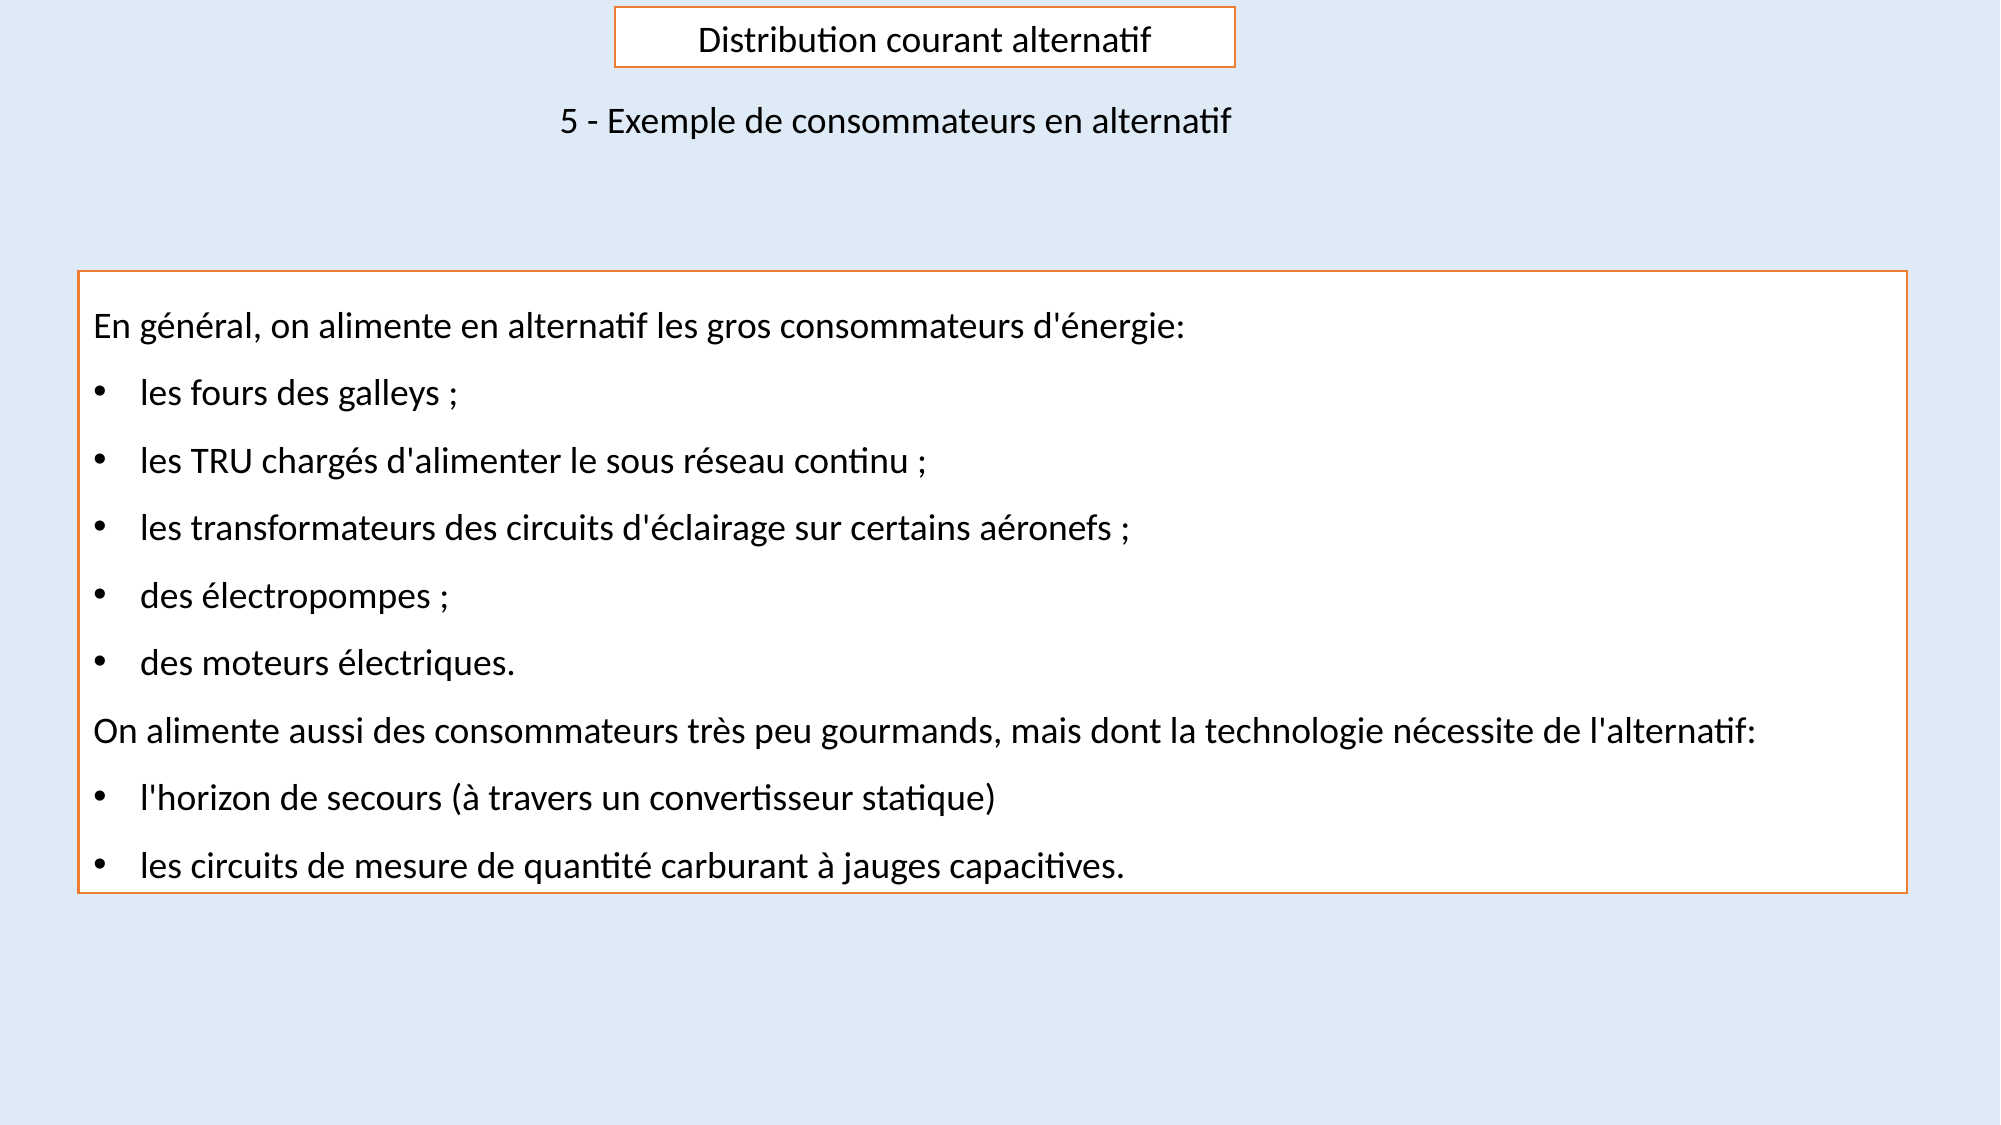

Distribution courant alternatif
5 - Exemple de consommateurs en alternatif
En général, on alimente en alternatif les gros consommateurs d'énergie:
les fours des galleys ;
les TRU chargés d'alimenter le sous réseau continu ;
les transformateurs des circuits d'éclairage sur certains aéronefs ;
des électropompes ;
des moteurs électriques.
On alimente aussi des consommateurs très peu gourmands, mais dont la technologie nécessite de l'alternatif:
l'horizon de secours (à travers un convertisseur statique)
les circuits de mesure de quantité carburant à jauges capacitives.